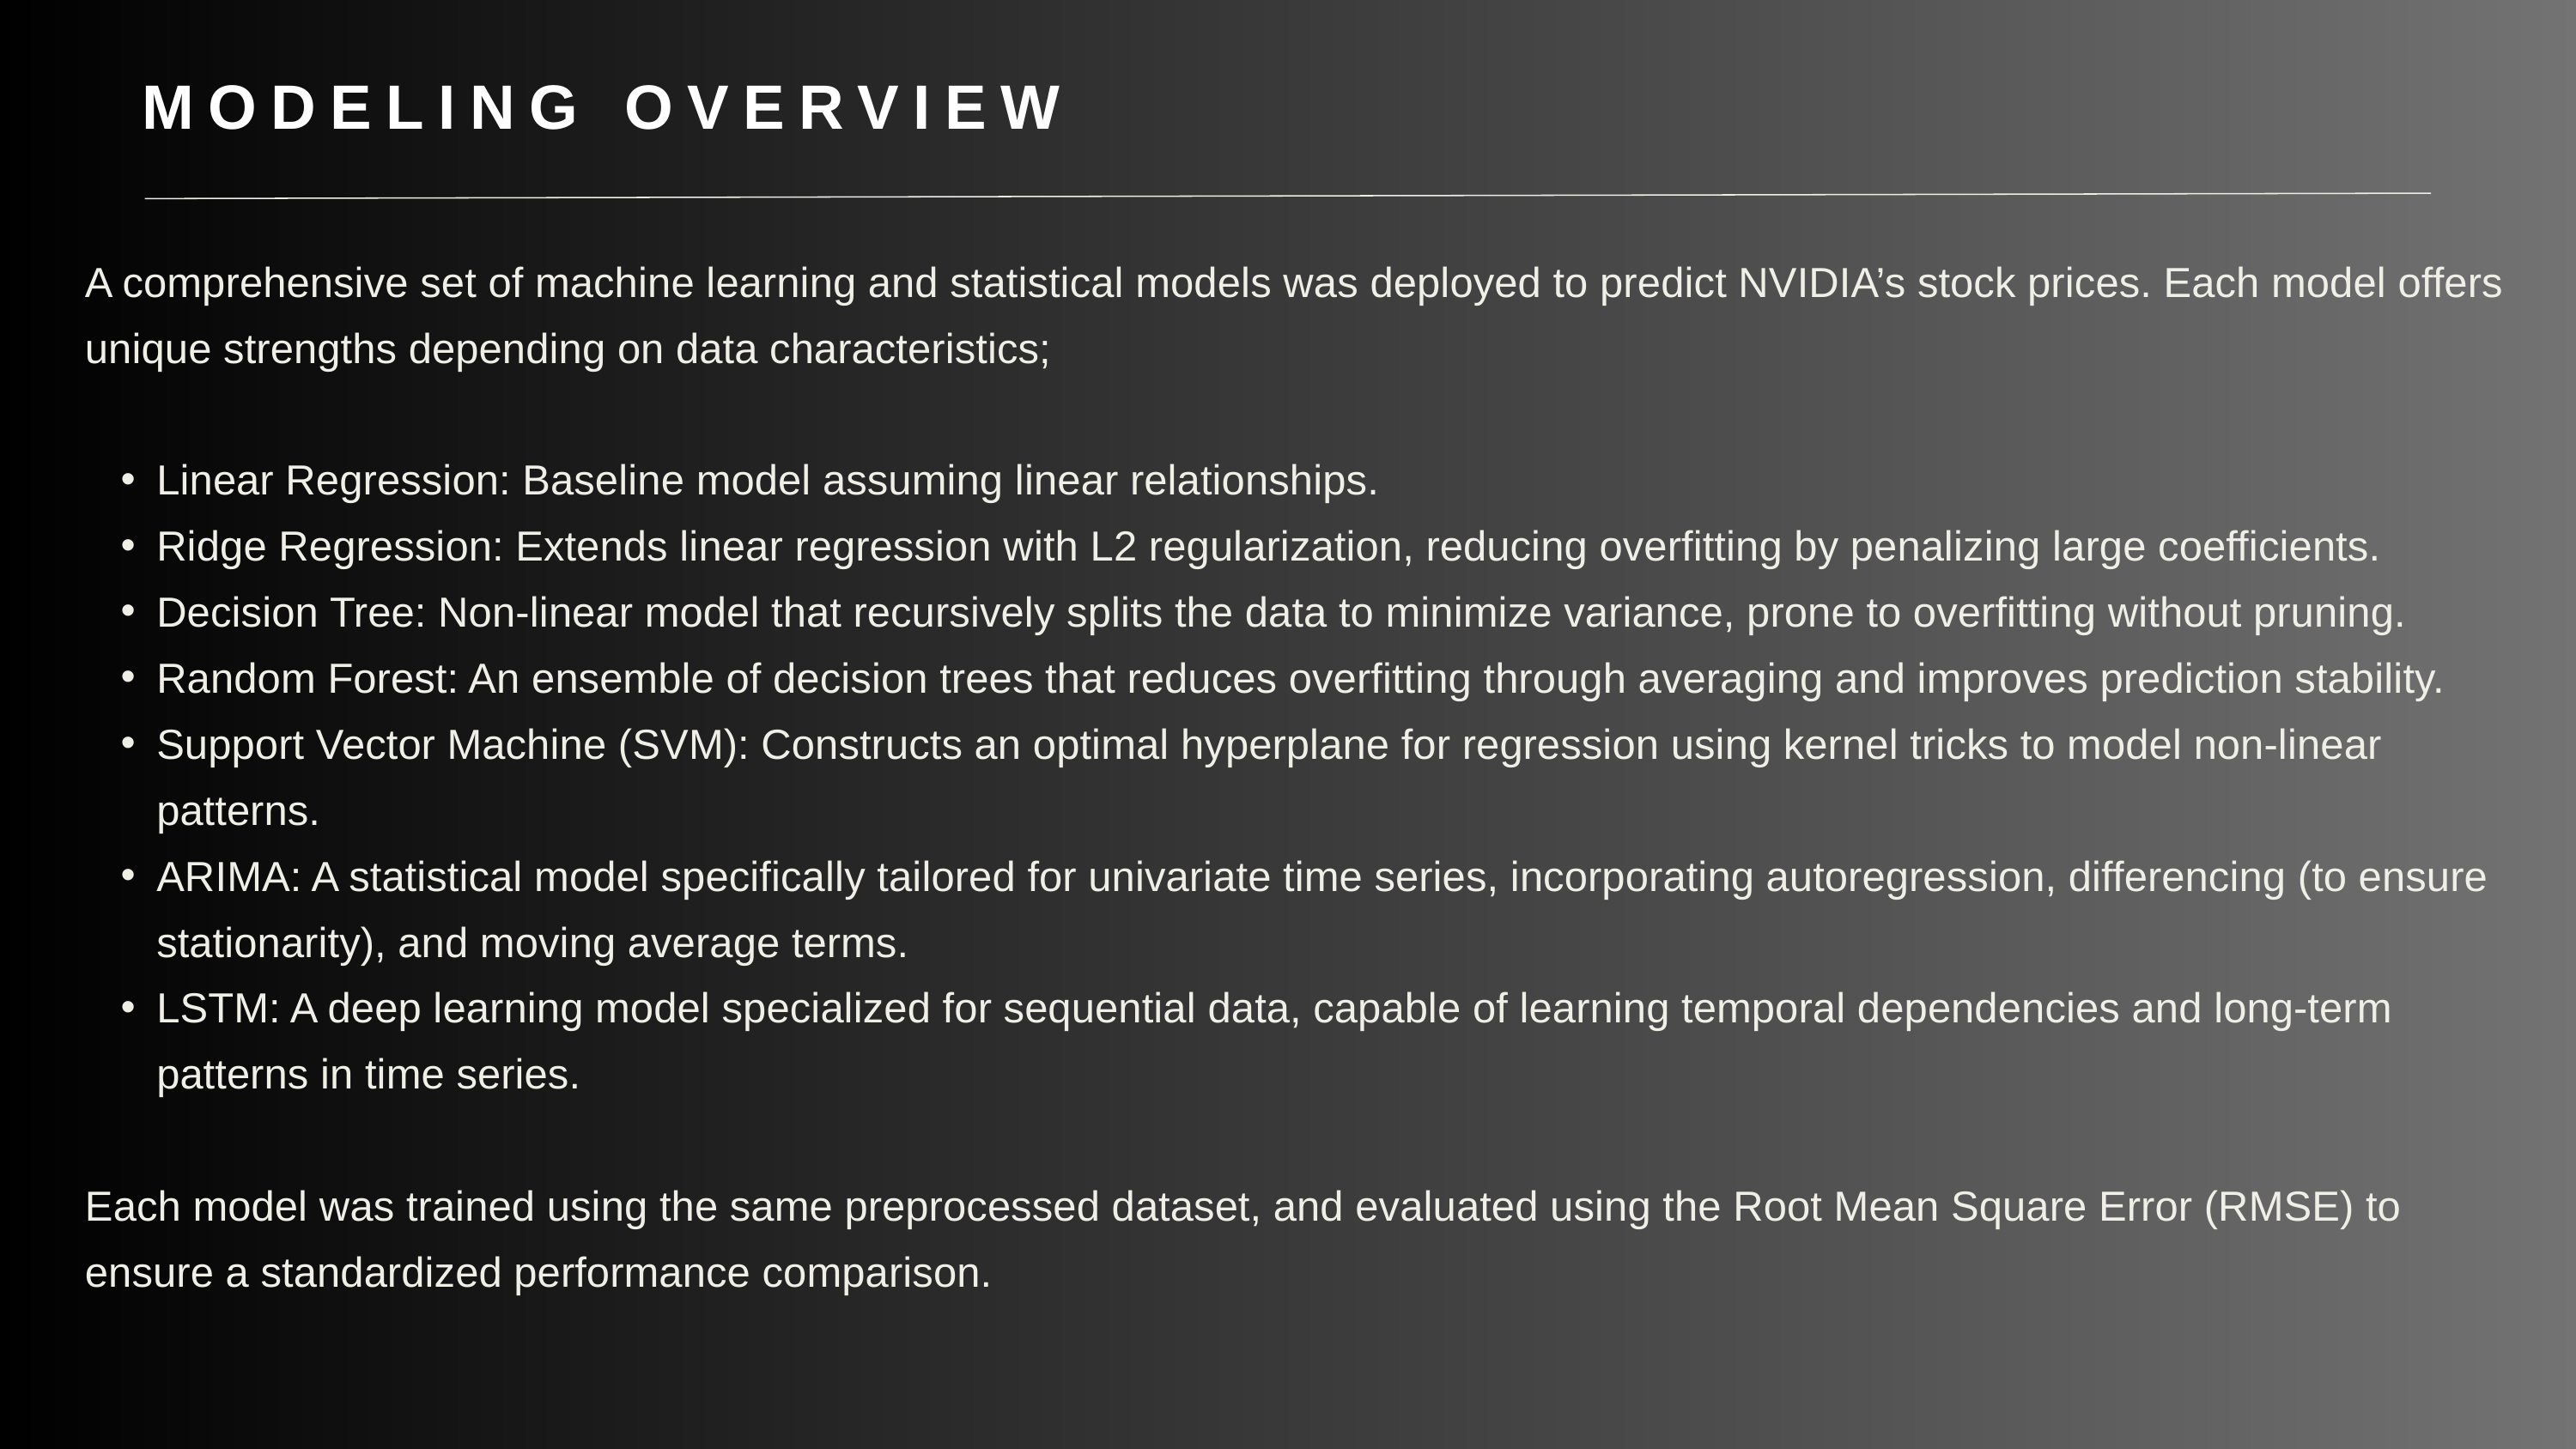

MODELING OVERVIEW

A comprehensive set of machine learning and statistical models was deployed to predict NVIDIA’s stock prices. Each model offers unique strengths depending on data characteristics;

Linear Regression: Baseline model assuming linear relationships.
Ridge Regression: Extends linear regression with L2 regularization, reducing overfitting by penalizing large coefficients.
Decision Tree: Non-linear model that recursively splits the data to minimize variance, prone to overfitting without pruning.
Random Forest: An ensemble of decision trees that reduces overfitting through averaging and improves prediction stability.
Support Vector Machine (SVM): Constructs an optimal hyperplane for regression using kernel tricks to model non-linear patterns.
ARIMA: A statistical model specifically tailored for univariate time series, incorporating autoregression, differencing (to ensure stationarity), and moving average terms.
LSTM: A deep learning model specialized for sequential data, capable of learning temporal dependencies and long-term patterns in time series.

Each model was trained using the same preprocessed dataset, and evaluated using the Root Mean Square Error (RMSE) to ensure a standardized performance comparison.